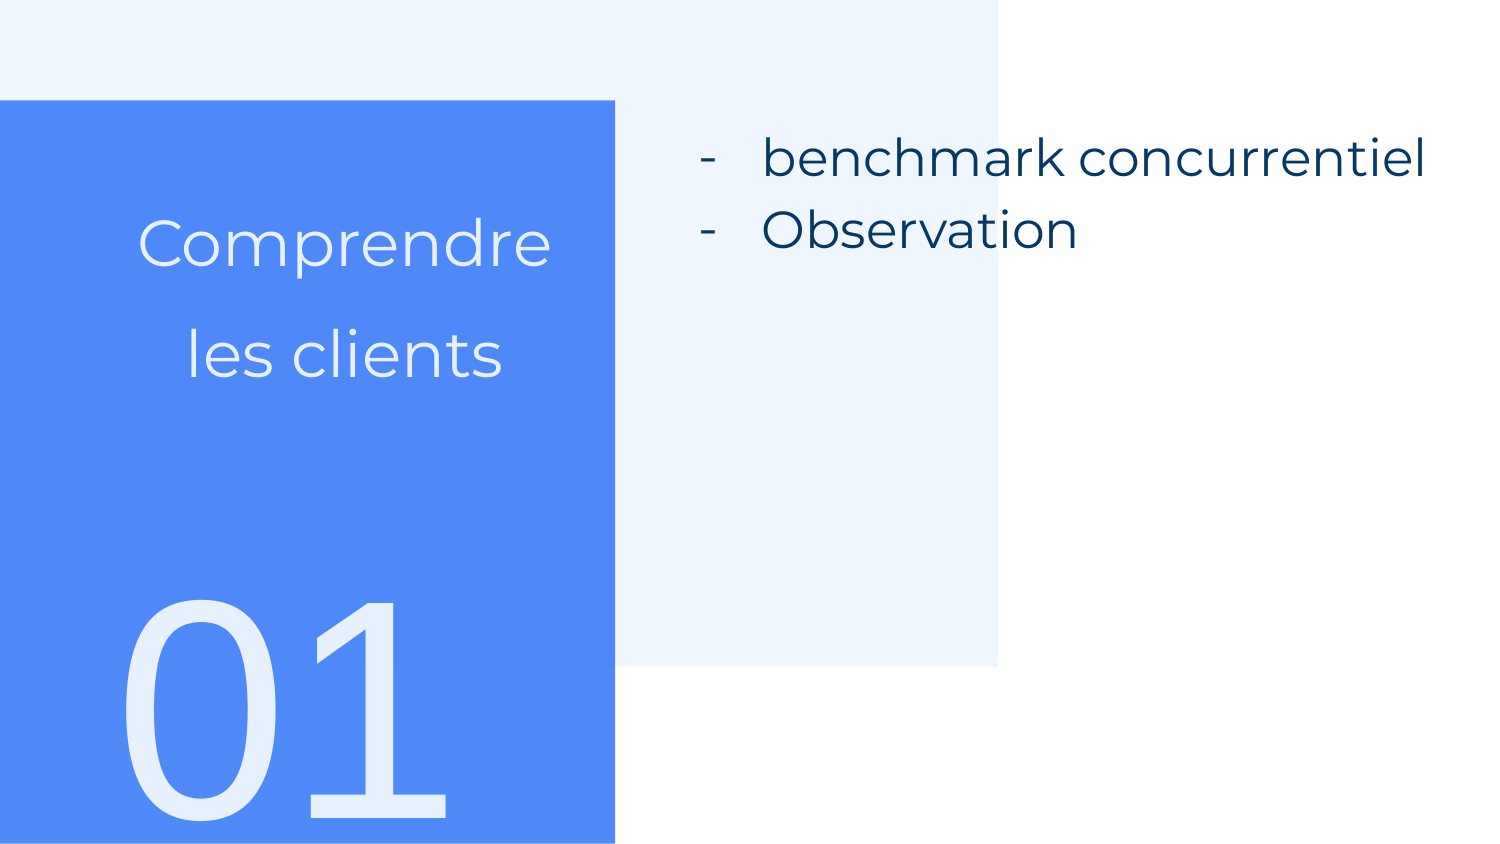

benchmark concurrentiel
Observation

# Comprendre
les clients
01